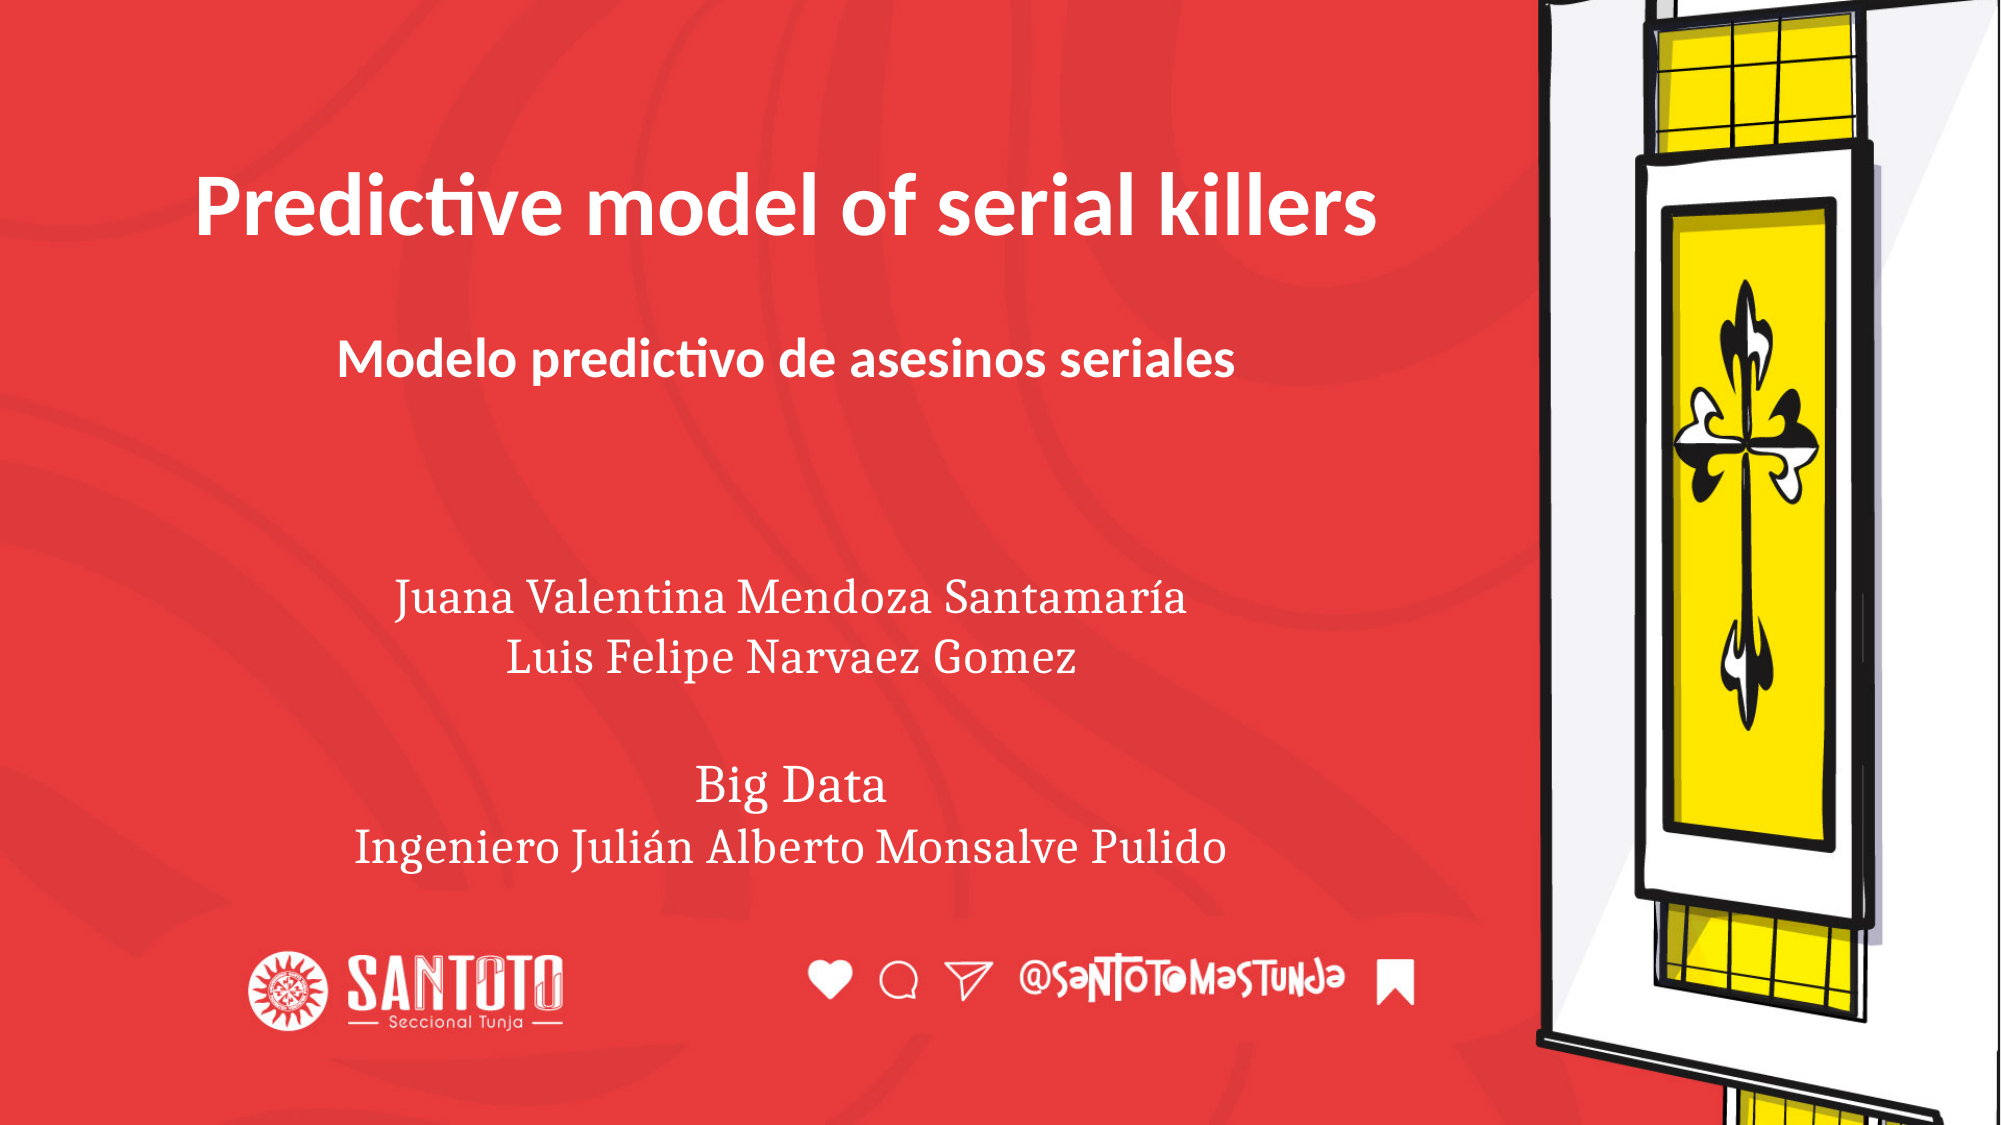

Predictive model of serial killers
Modelo predictivo de asesinos seriales
Juana Valentina Mendoza Santamaría
Luis Felipe Narvaez Gomez

Big Data
Ingeniero Julián Alberto Monsalve Pulido